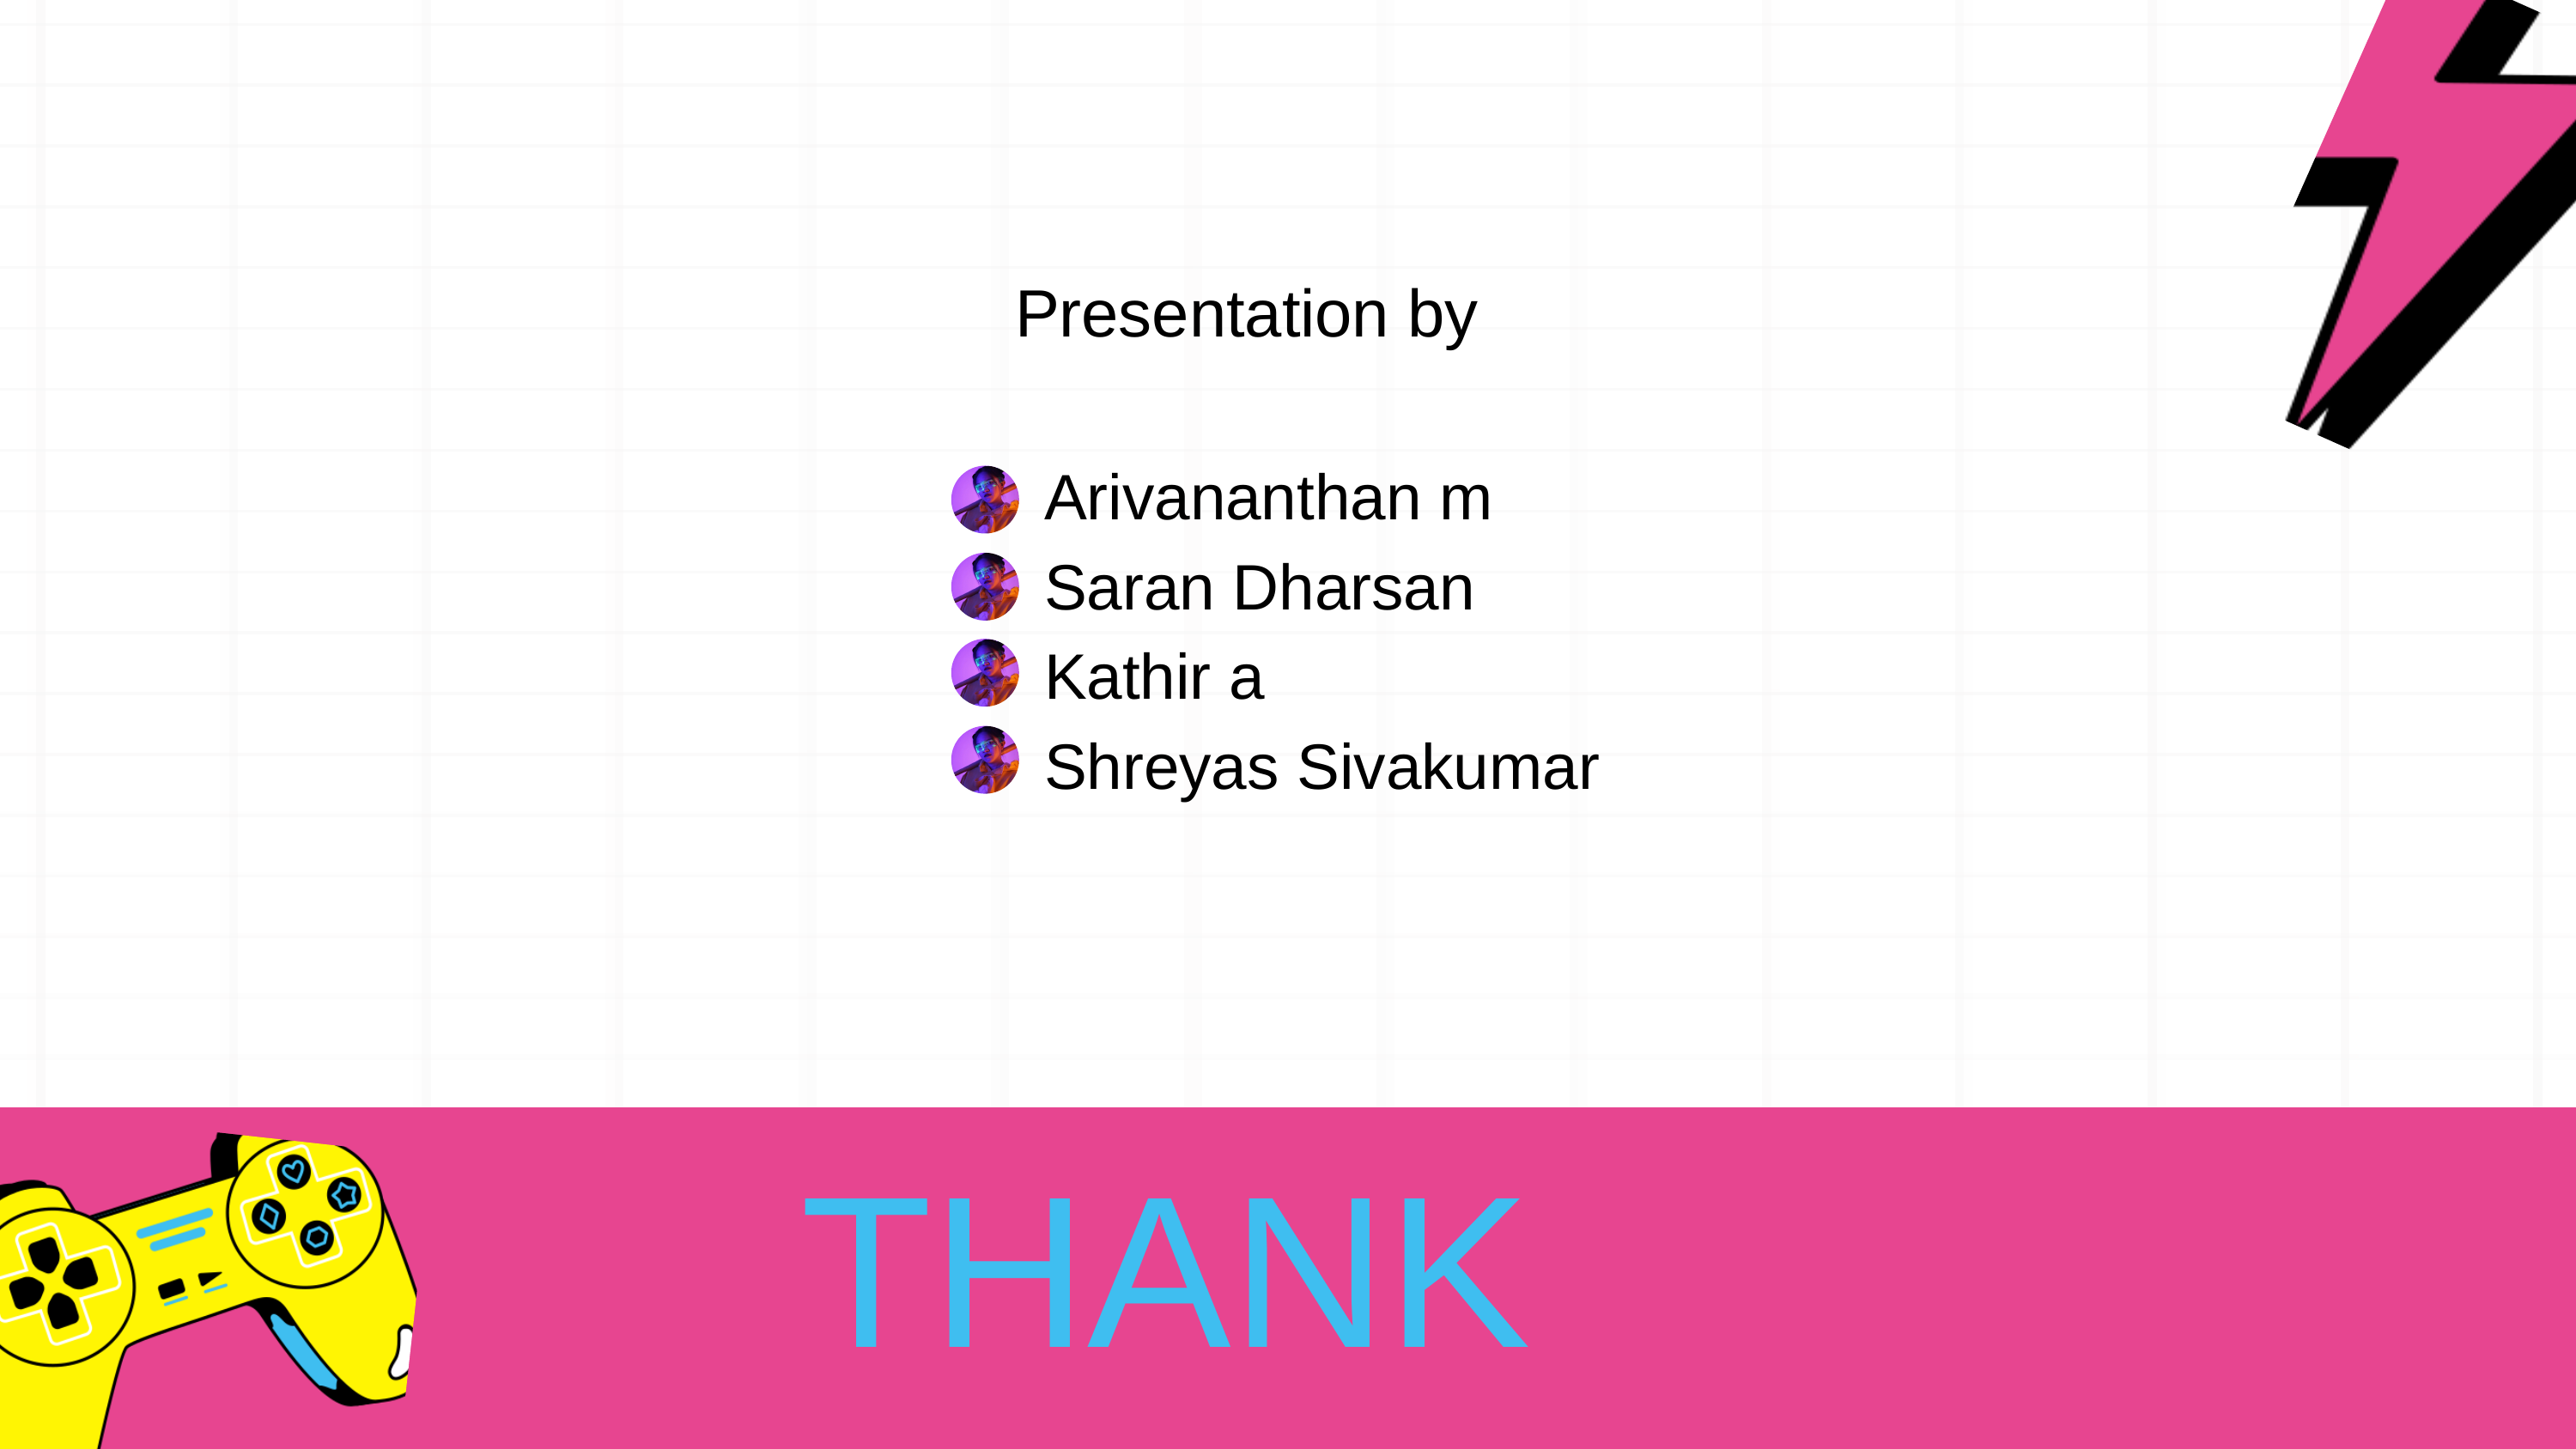

Presentation by
Arivananthan m
Saran Dharsan
Kathir a
Shreyas Sivakumar

THANK YOU